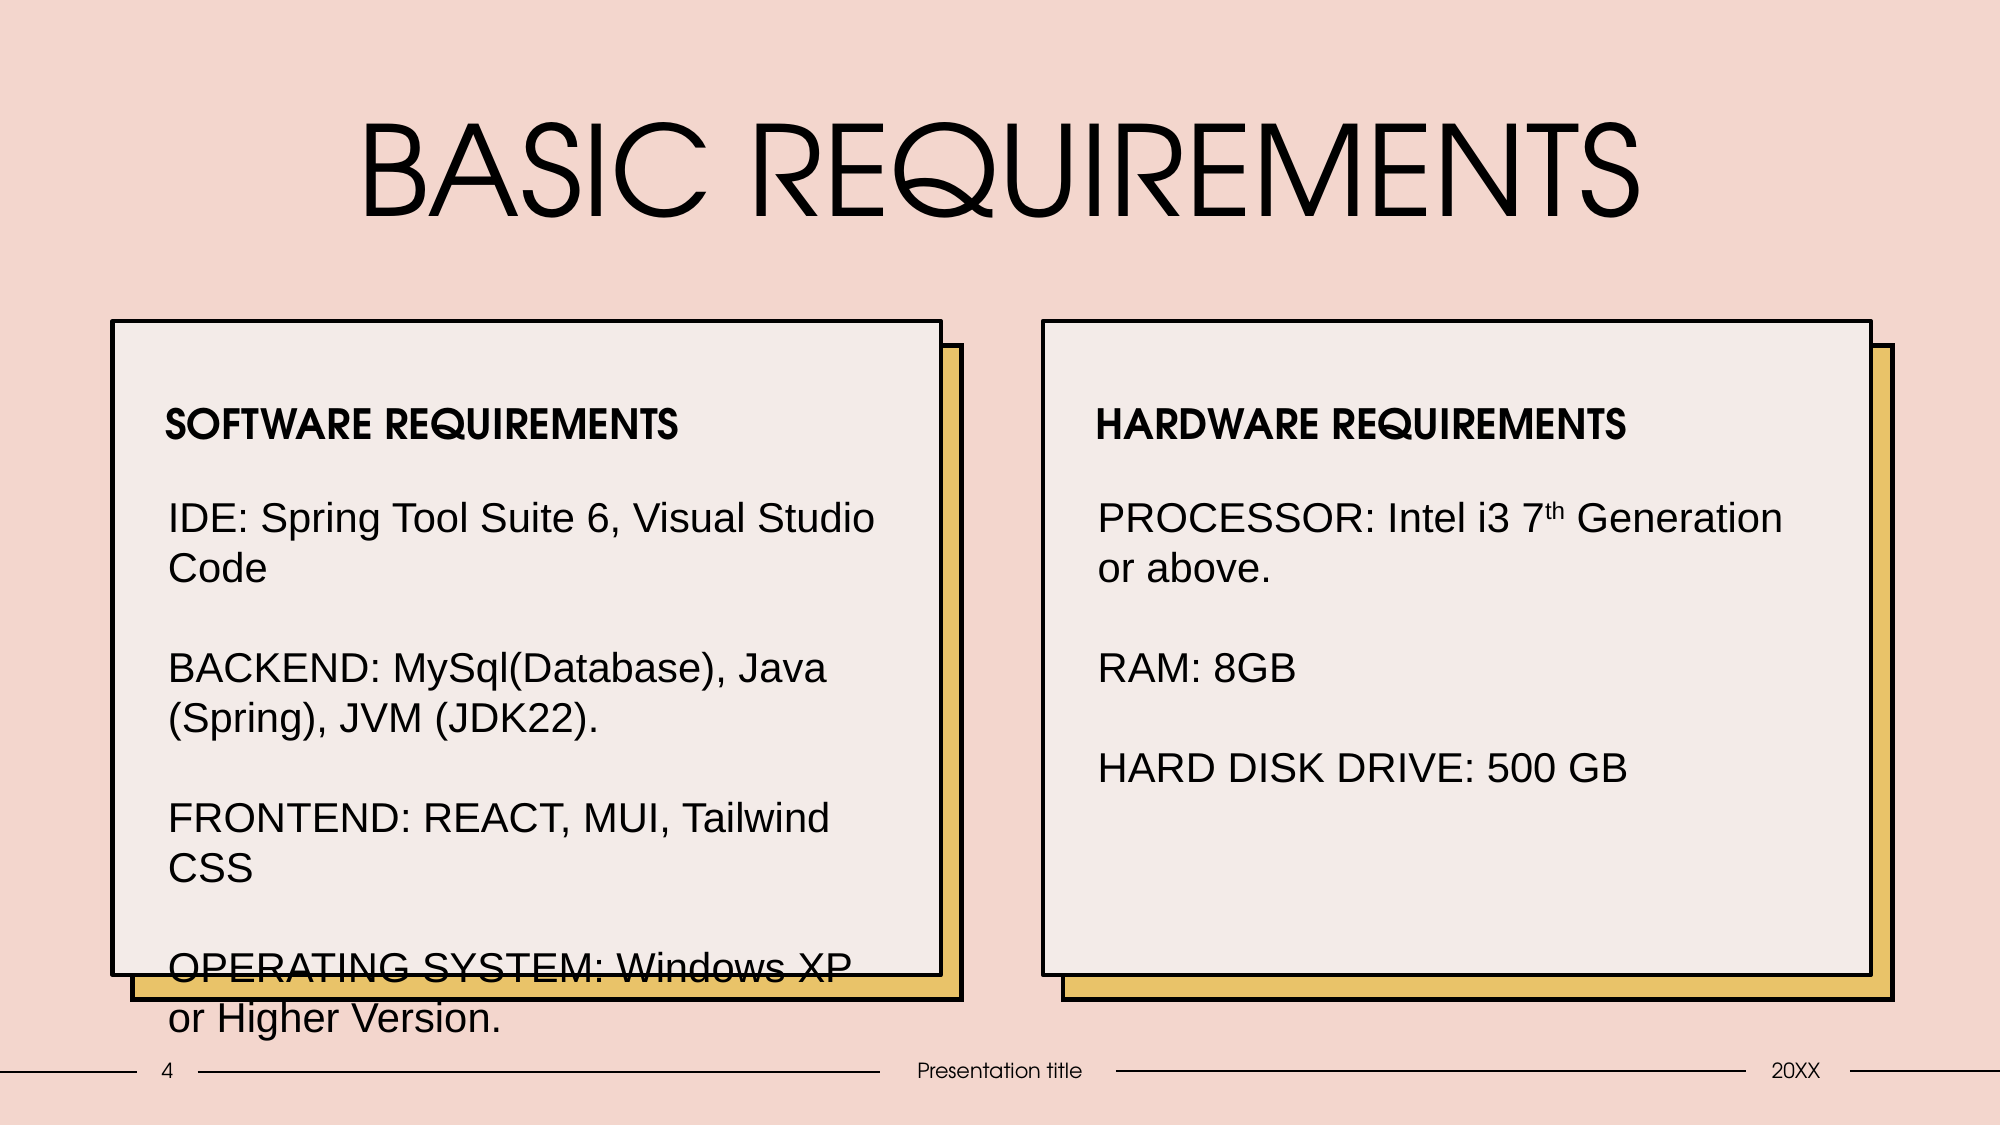

# BASIC REQUIREMENTS
SOFTWARE REQUIREMENTS
HARDWARE REQUIREMENTS
IDE: Spring Tool Suite 6, Visual Studio Code

BACKEND: MySql(Database), Java (Spring), JVM (JDK22).

FRONTEND: REACT, MUI, Tailwind CSS

OPERATING SYSTEM: Windows XP or Higher Version.

PROCESSOR: Intel i3 7th Generation or above.

RAM: 8GB

HARD DISK DRIVE: 500 GB

4
Presentation title
20XX